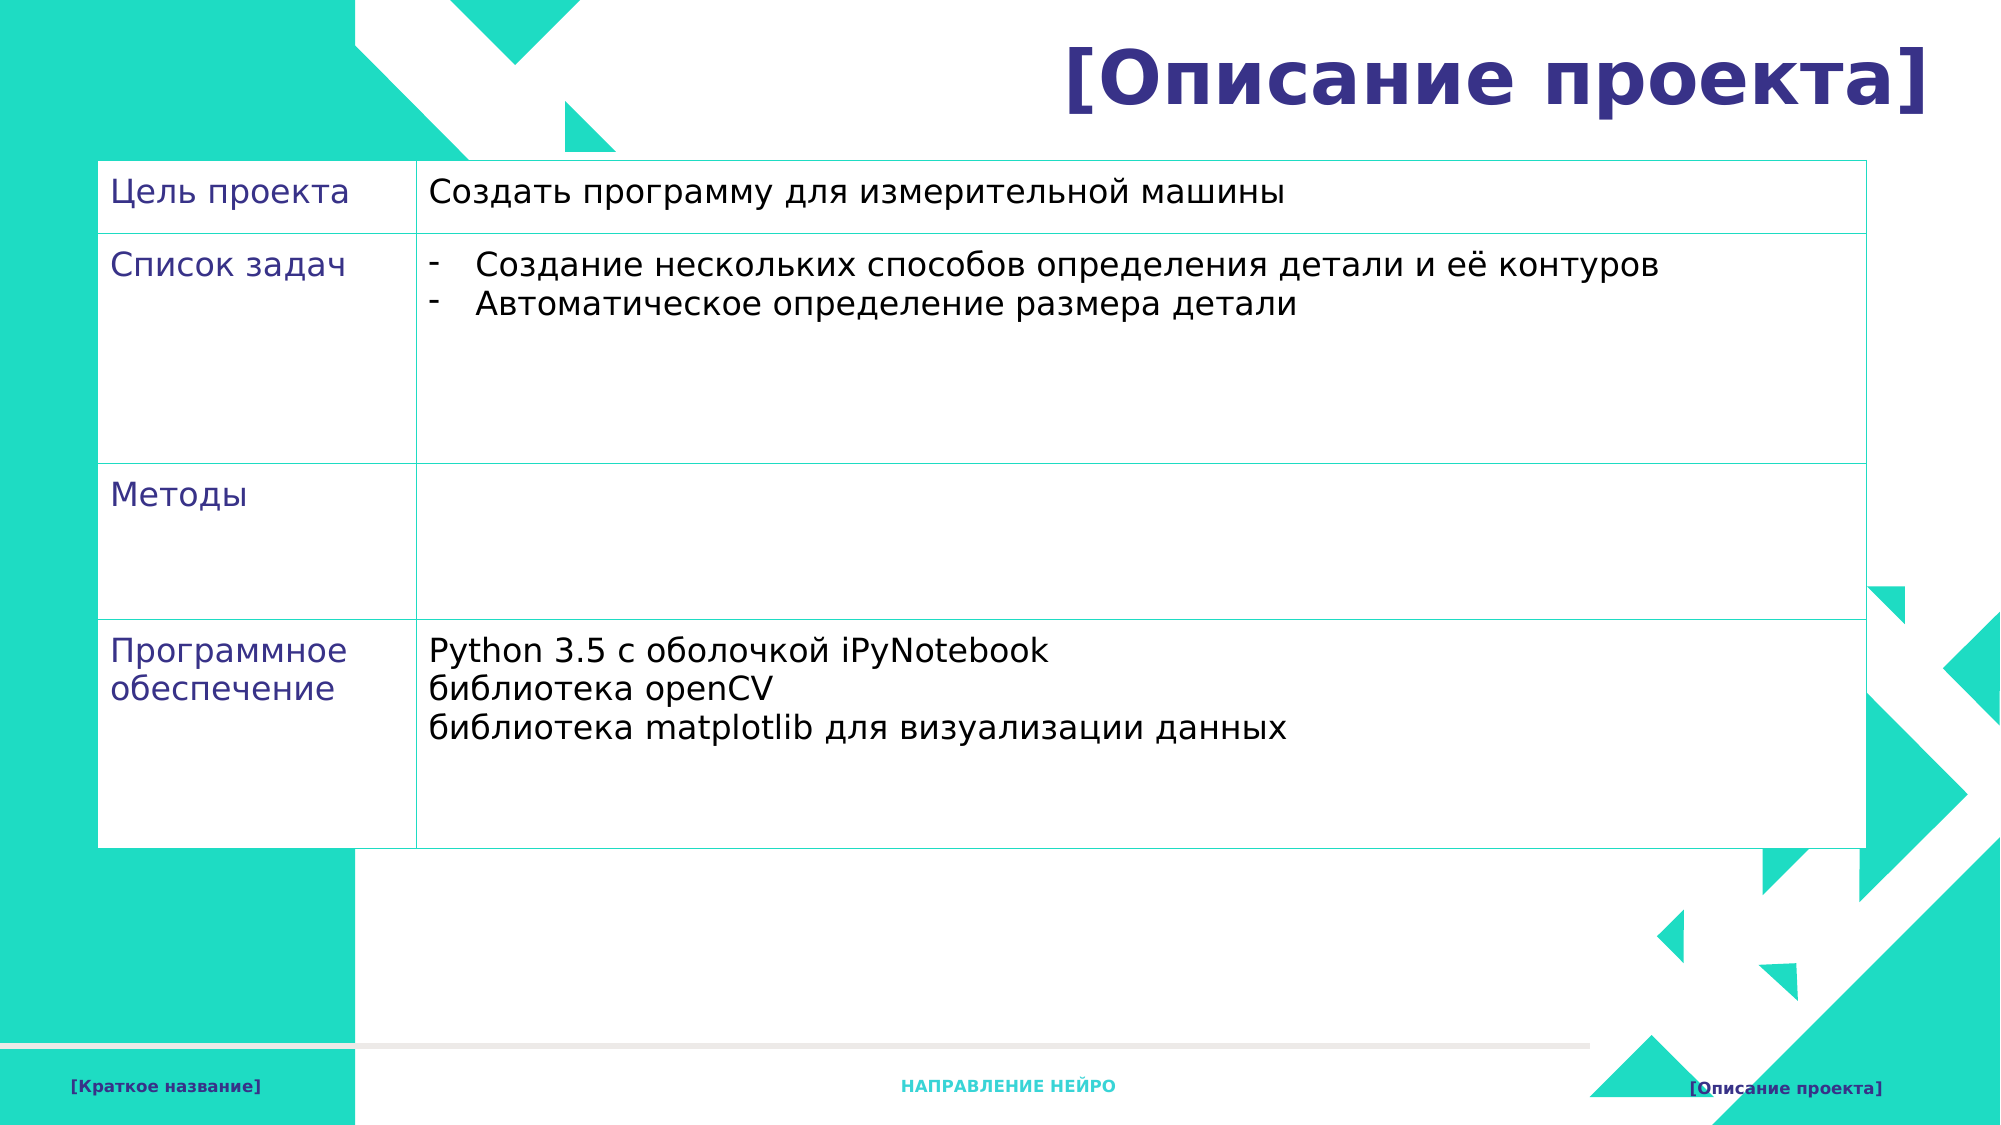

[Описание проекта]
| Цель проекта | Создать программу для измерительной машины |
| --- | --- |
| Список задач | Создание нескольких способов определения детали и её контуров Автоматическое определение размера детали |
| Методы |  |
| Программное обеспечение | Python 3.5 с оболочкой iPyNotebook библиотека openCV библиотека matplotlib для визуализации данных |

[Краткое название]
НАПРАВЛЕНИЕ НЕЙРО
[Описание проекта]